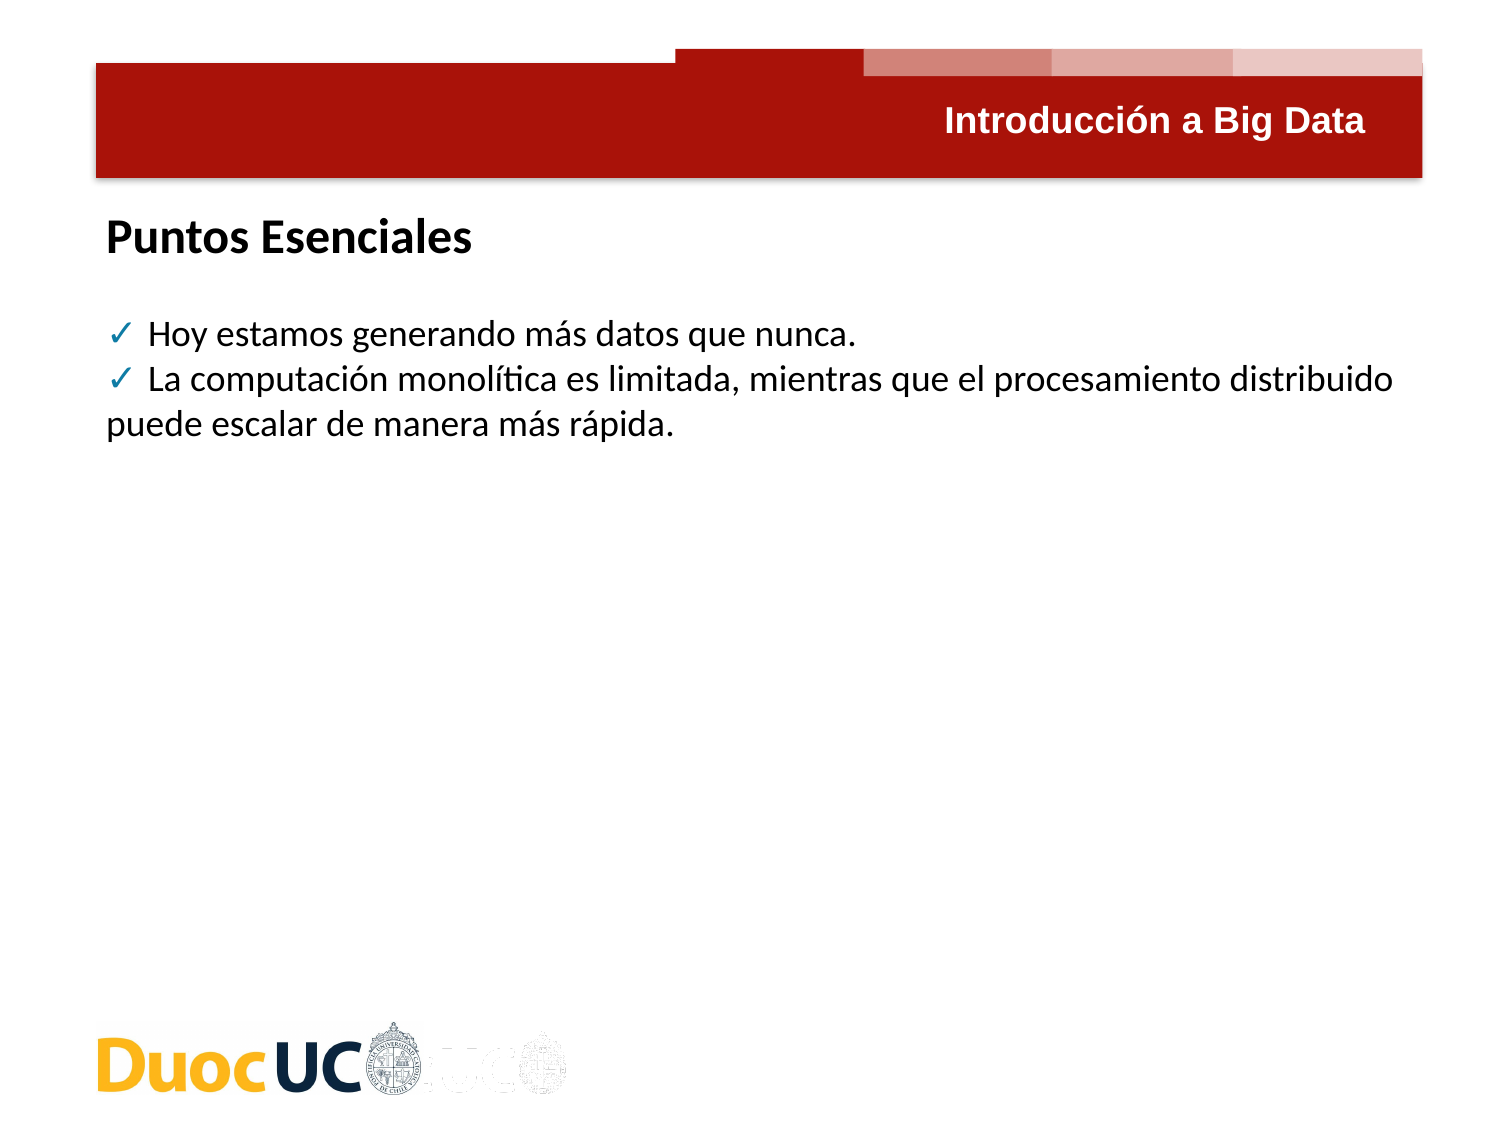

Introducción a Big Data
Puntos Esenciales

✓ Hoy estamos generando más datos que nunca.
✓ La computación monolítica es limitada, mientras que el procesamiento distribuido puede escalar de manera más rápida.